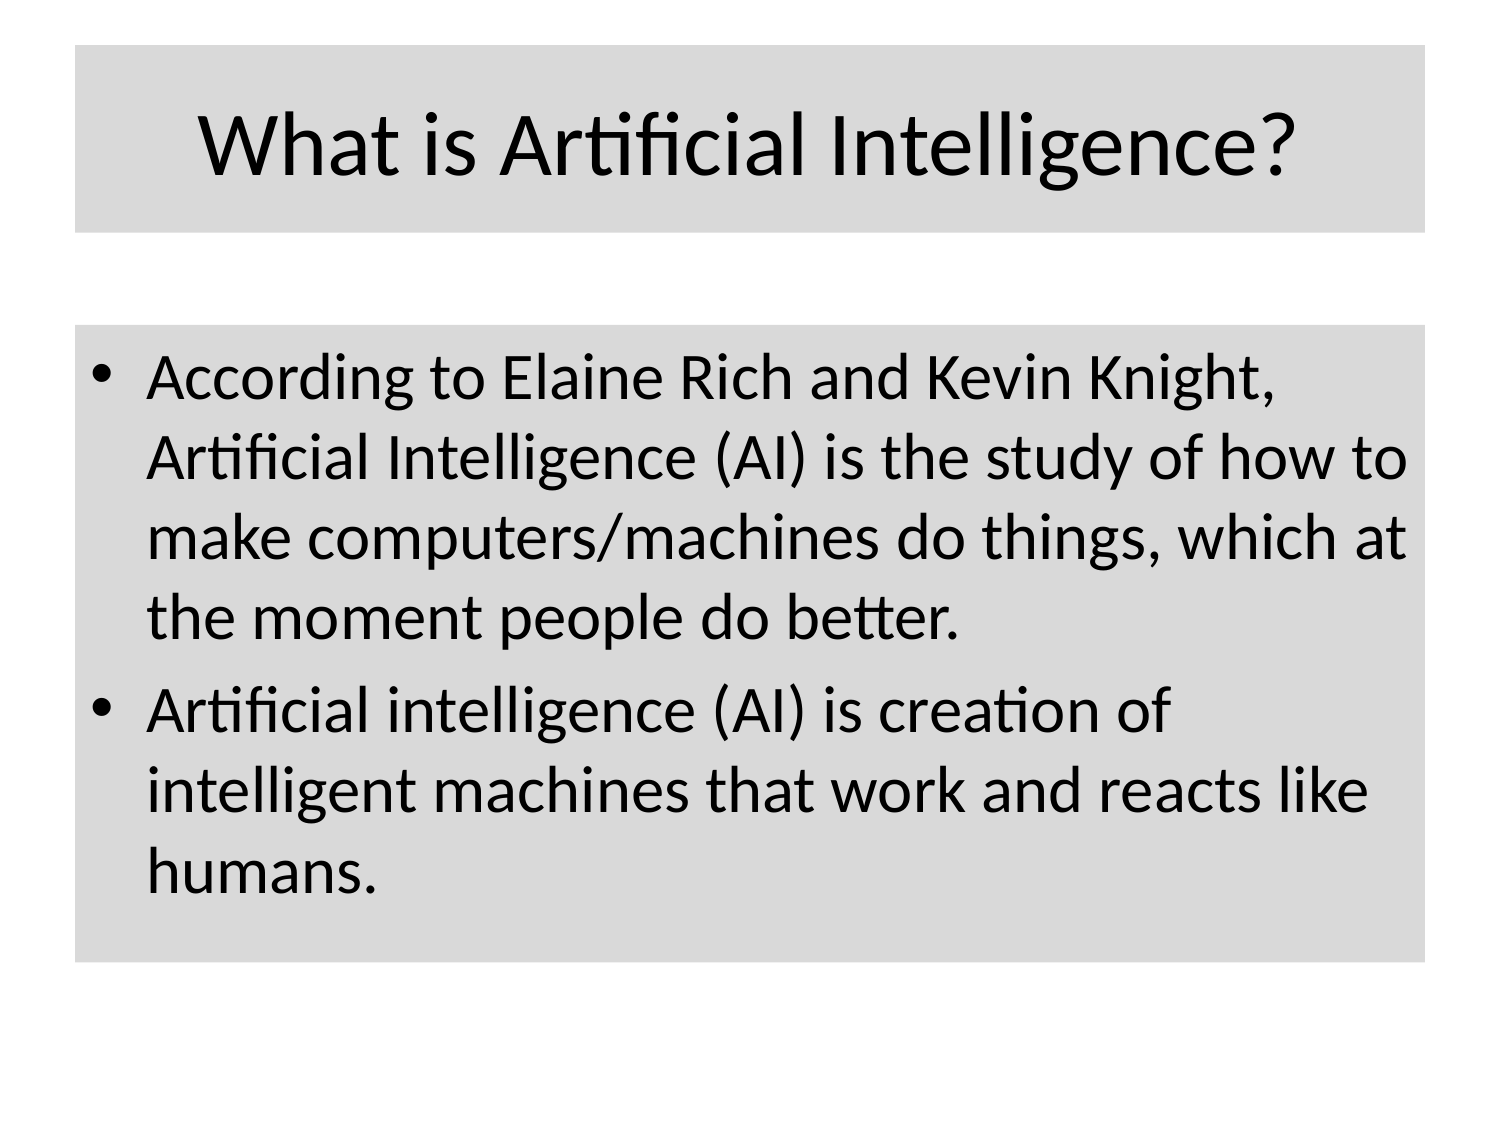

# What is Artificial Intelligence?
According to Elaine Rich and Kevin Knight, Artificial Intelligence (AI) is the study of how to make computers/machines do things, which at the moment people do better.
Artificial intelligence (AI) is creation of intelligent machines that work and reacts like humans.